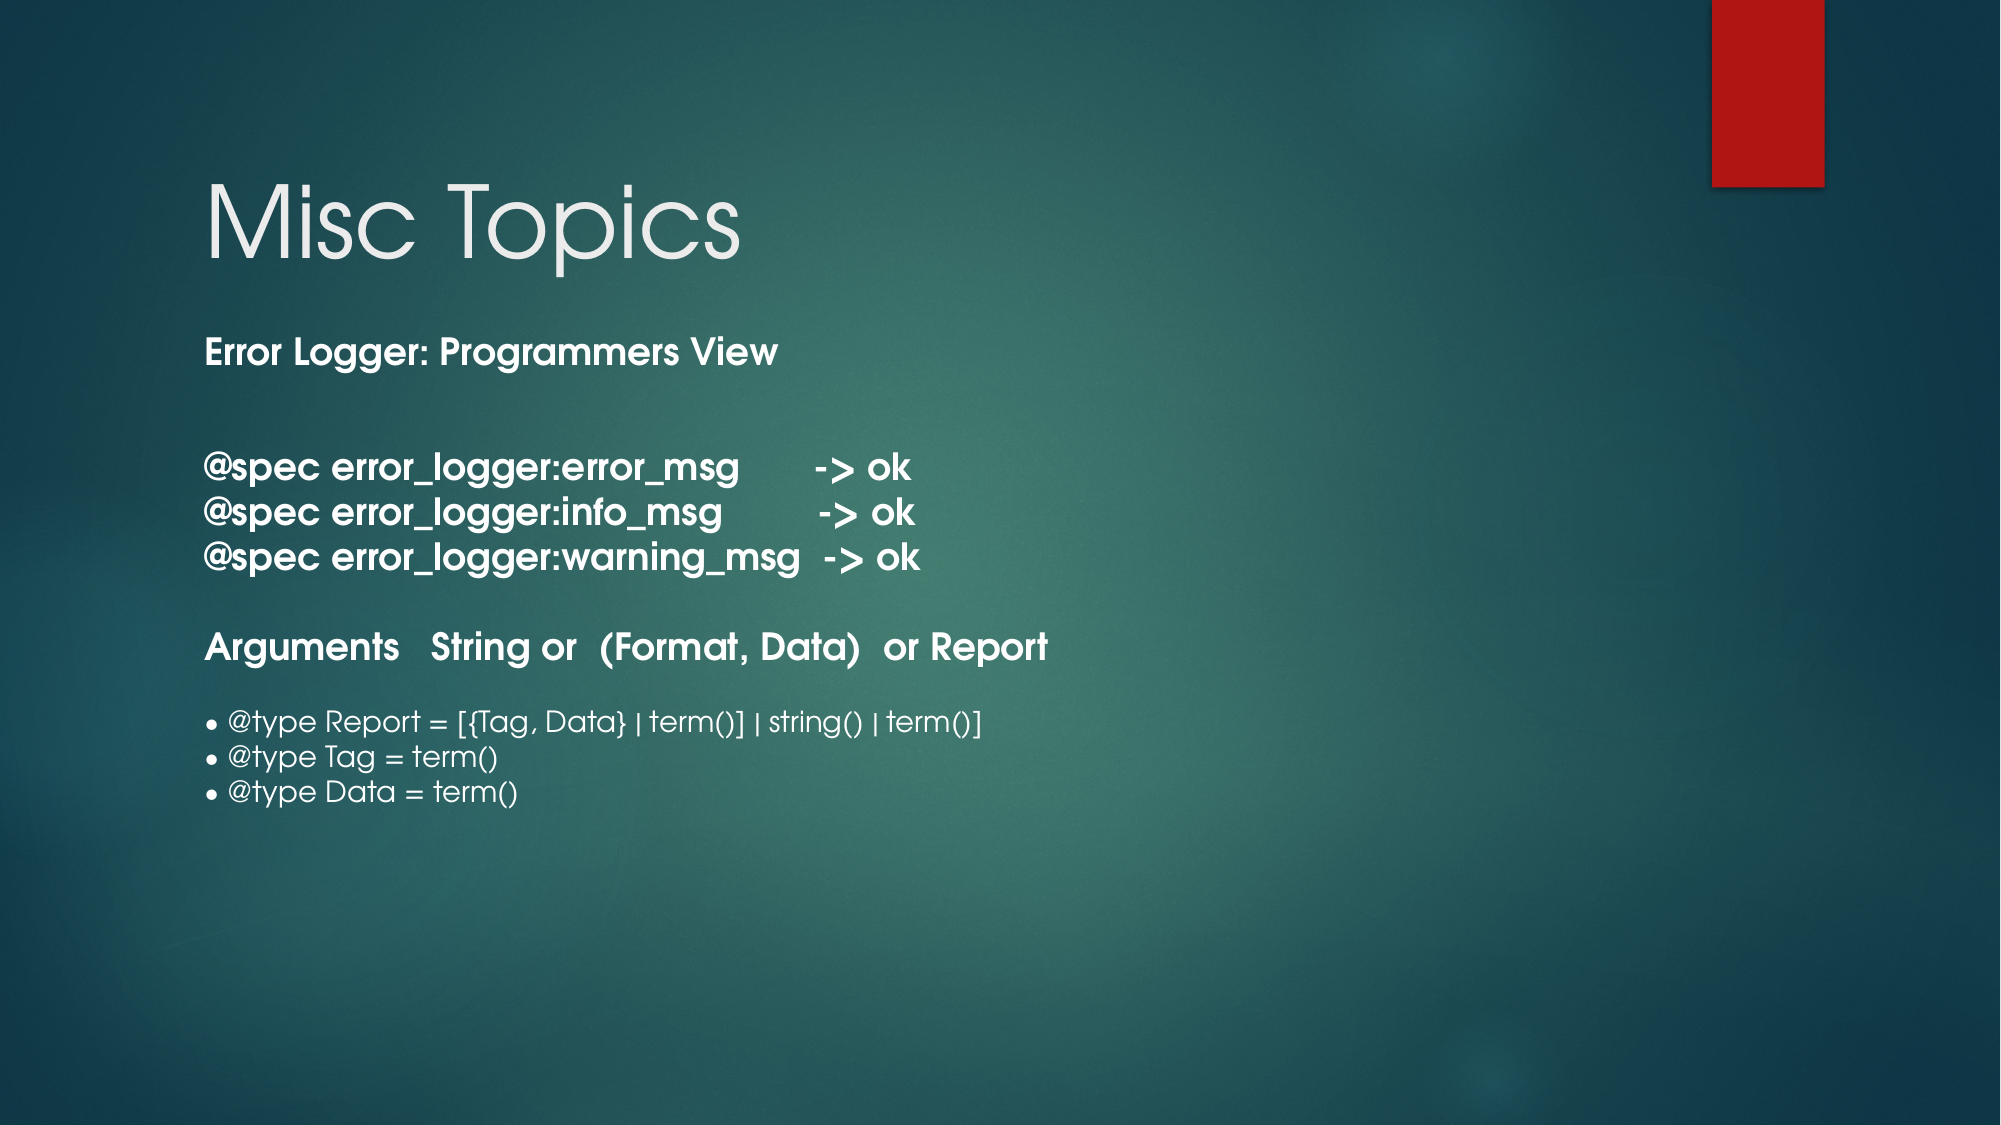

# Misc Topics

Error Logger: Programmers View

@spec error_logger:error_msg       -> ok
@spec error_logger:info_msg         -> ok
@spec error_logger:warning_msg  -> ok

Arguments   String or  (Format, Data)  or Report

• @type Report = [{Tag, Data} | term()] | string() | term()]
• @type Tag = term()
• @type Data = term()